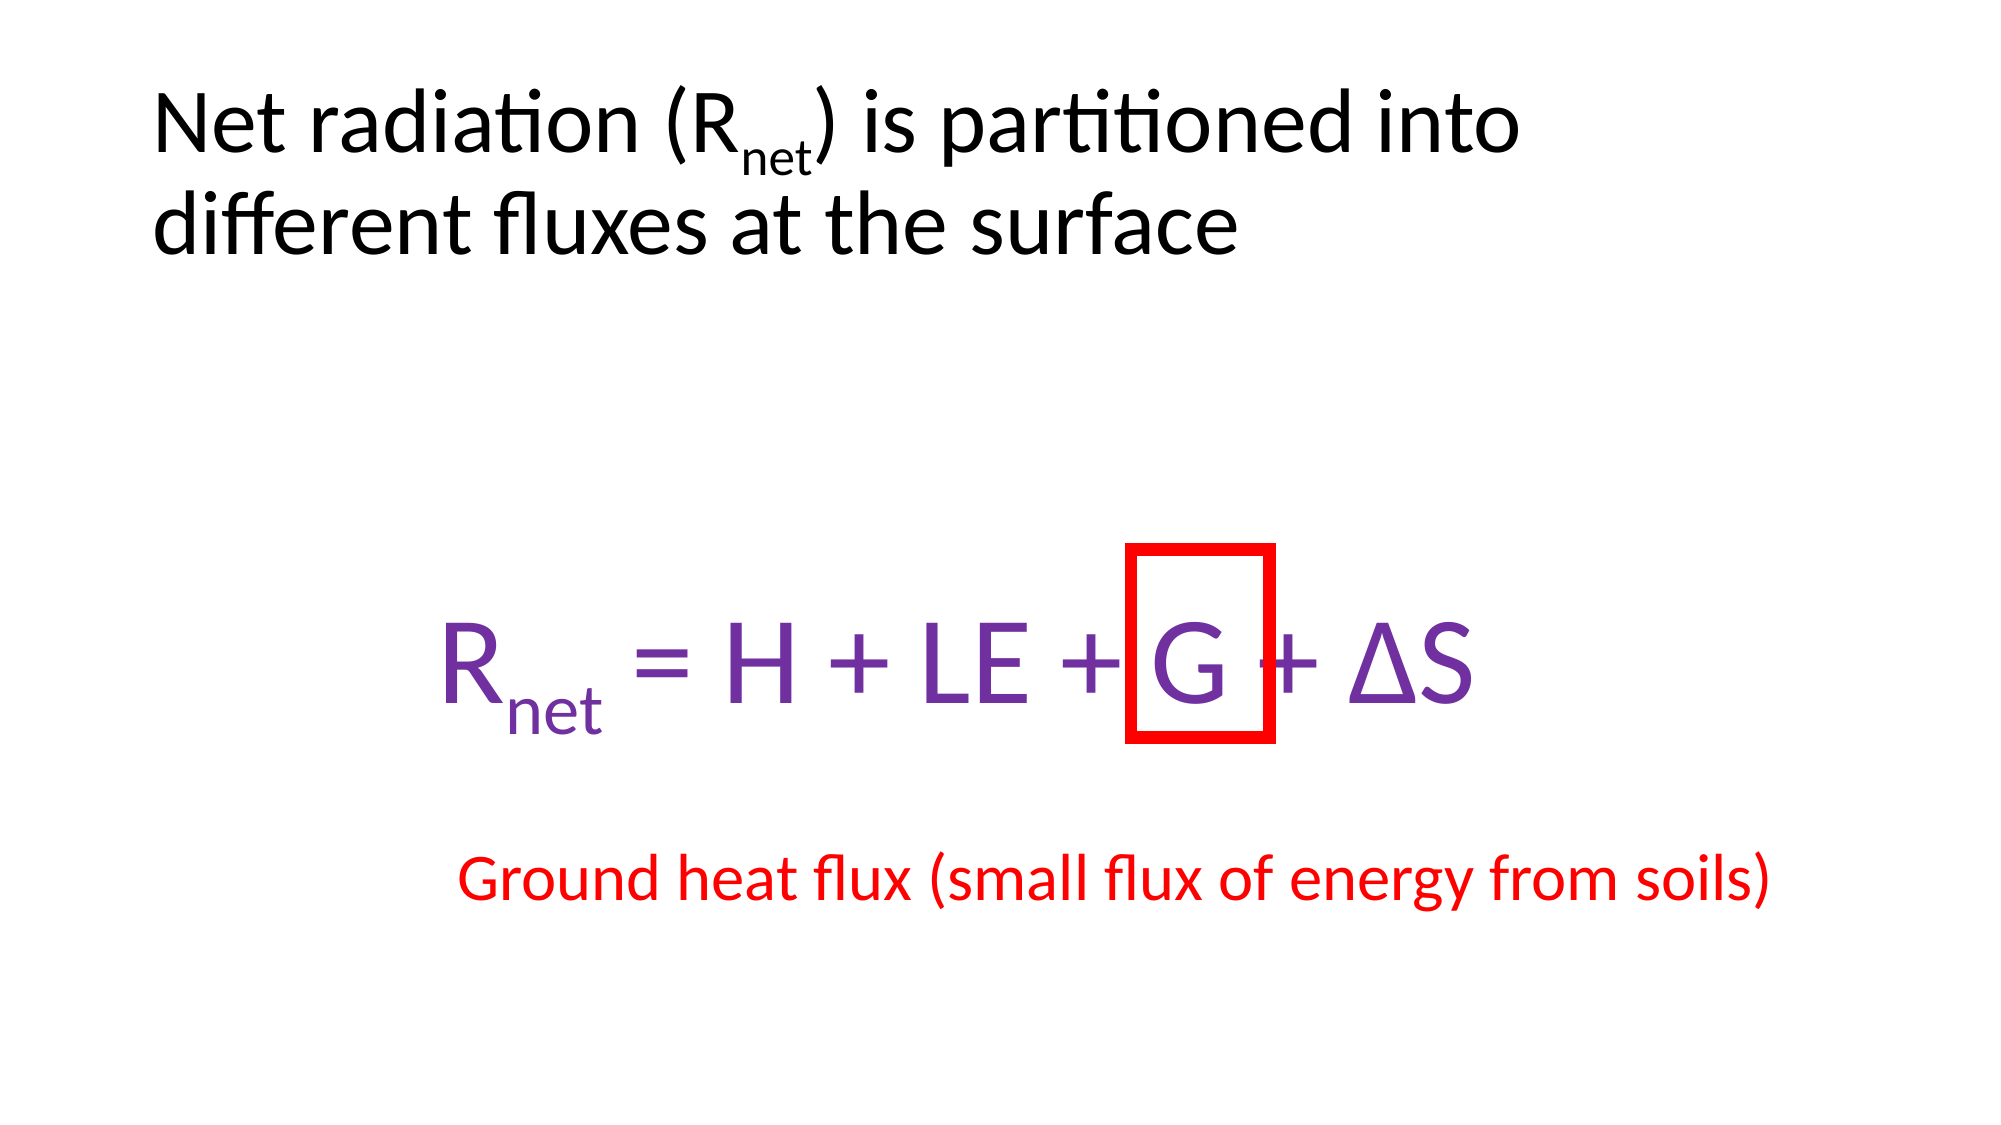

# Net radiation (Rnet) is partitioned into different fluxes at the surface

Rnet = H + LE + G + ∆S
Ground heat flux (small flux of energy from soils)